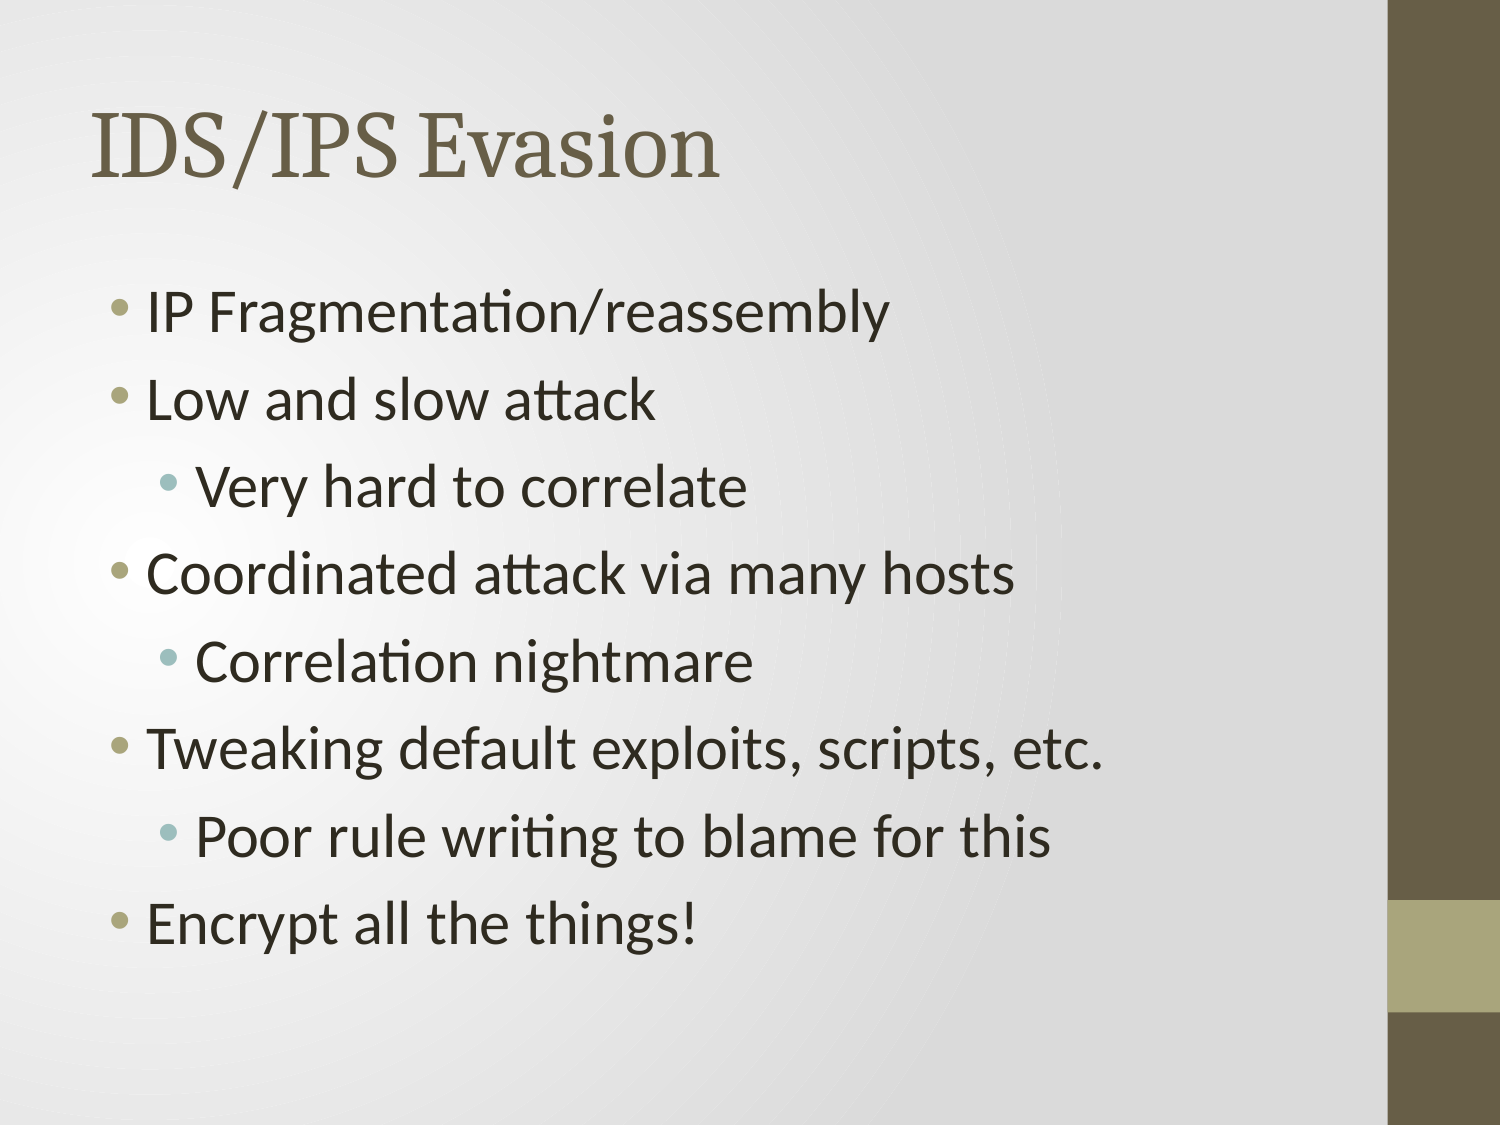

# IDS/IPS Evasion
IP Fragmentation/reassembly
Low and slow attack
Very hard to correlate
Coordinated attack via many hosts
Correlation nightmare
Tweaking default exploits, scripts, etc.
Poor rule writing to blame for this
Encrypt all the things!